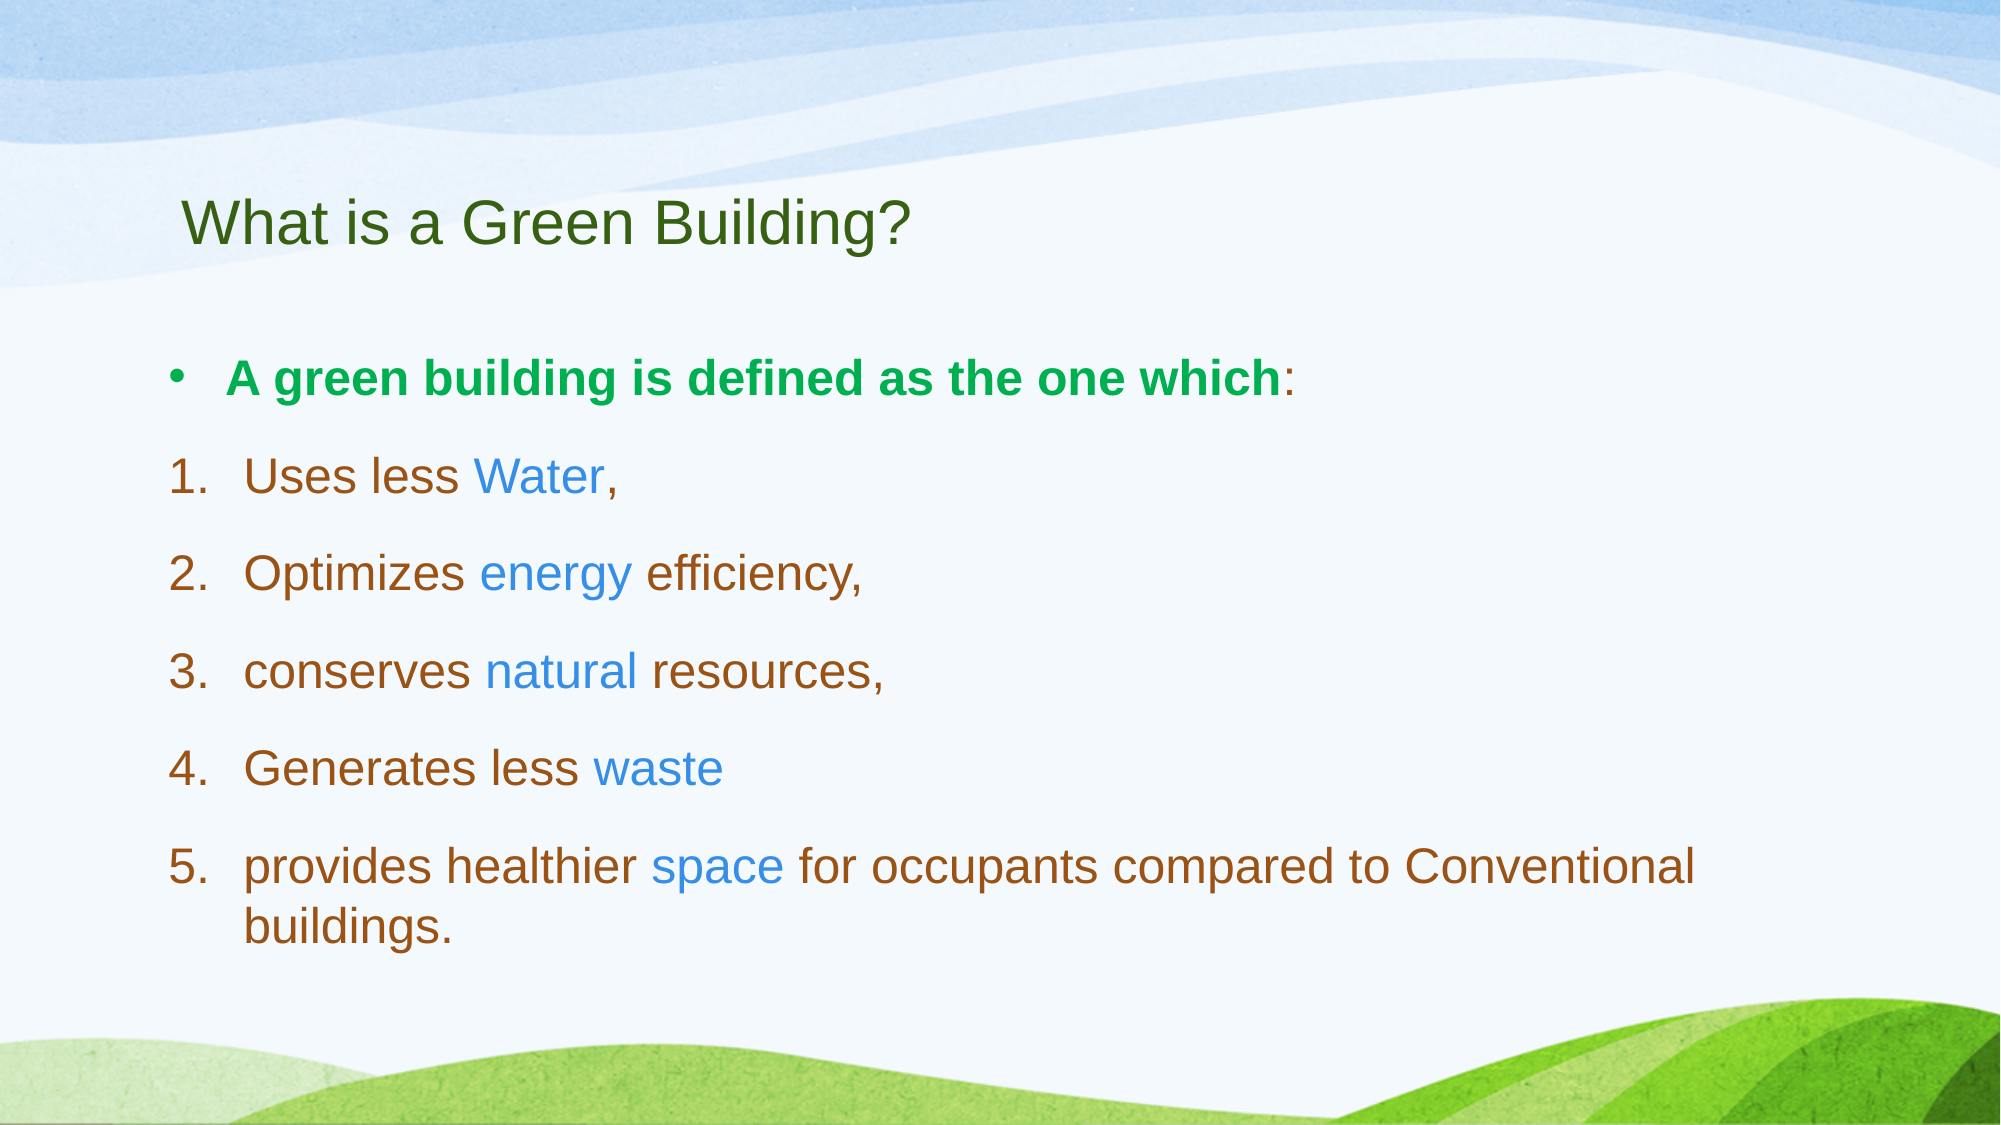

# What is a Green Building?
A green building is defined as the one which:
Uses less Water,
Optimizes energy efficiency,
conserves natural resources,
Generates less waste
provides healthier space for occupants compared to Conventional buildings.